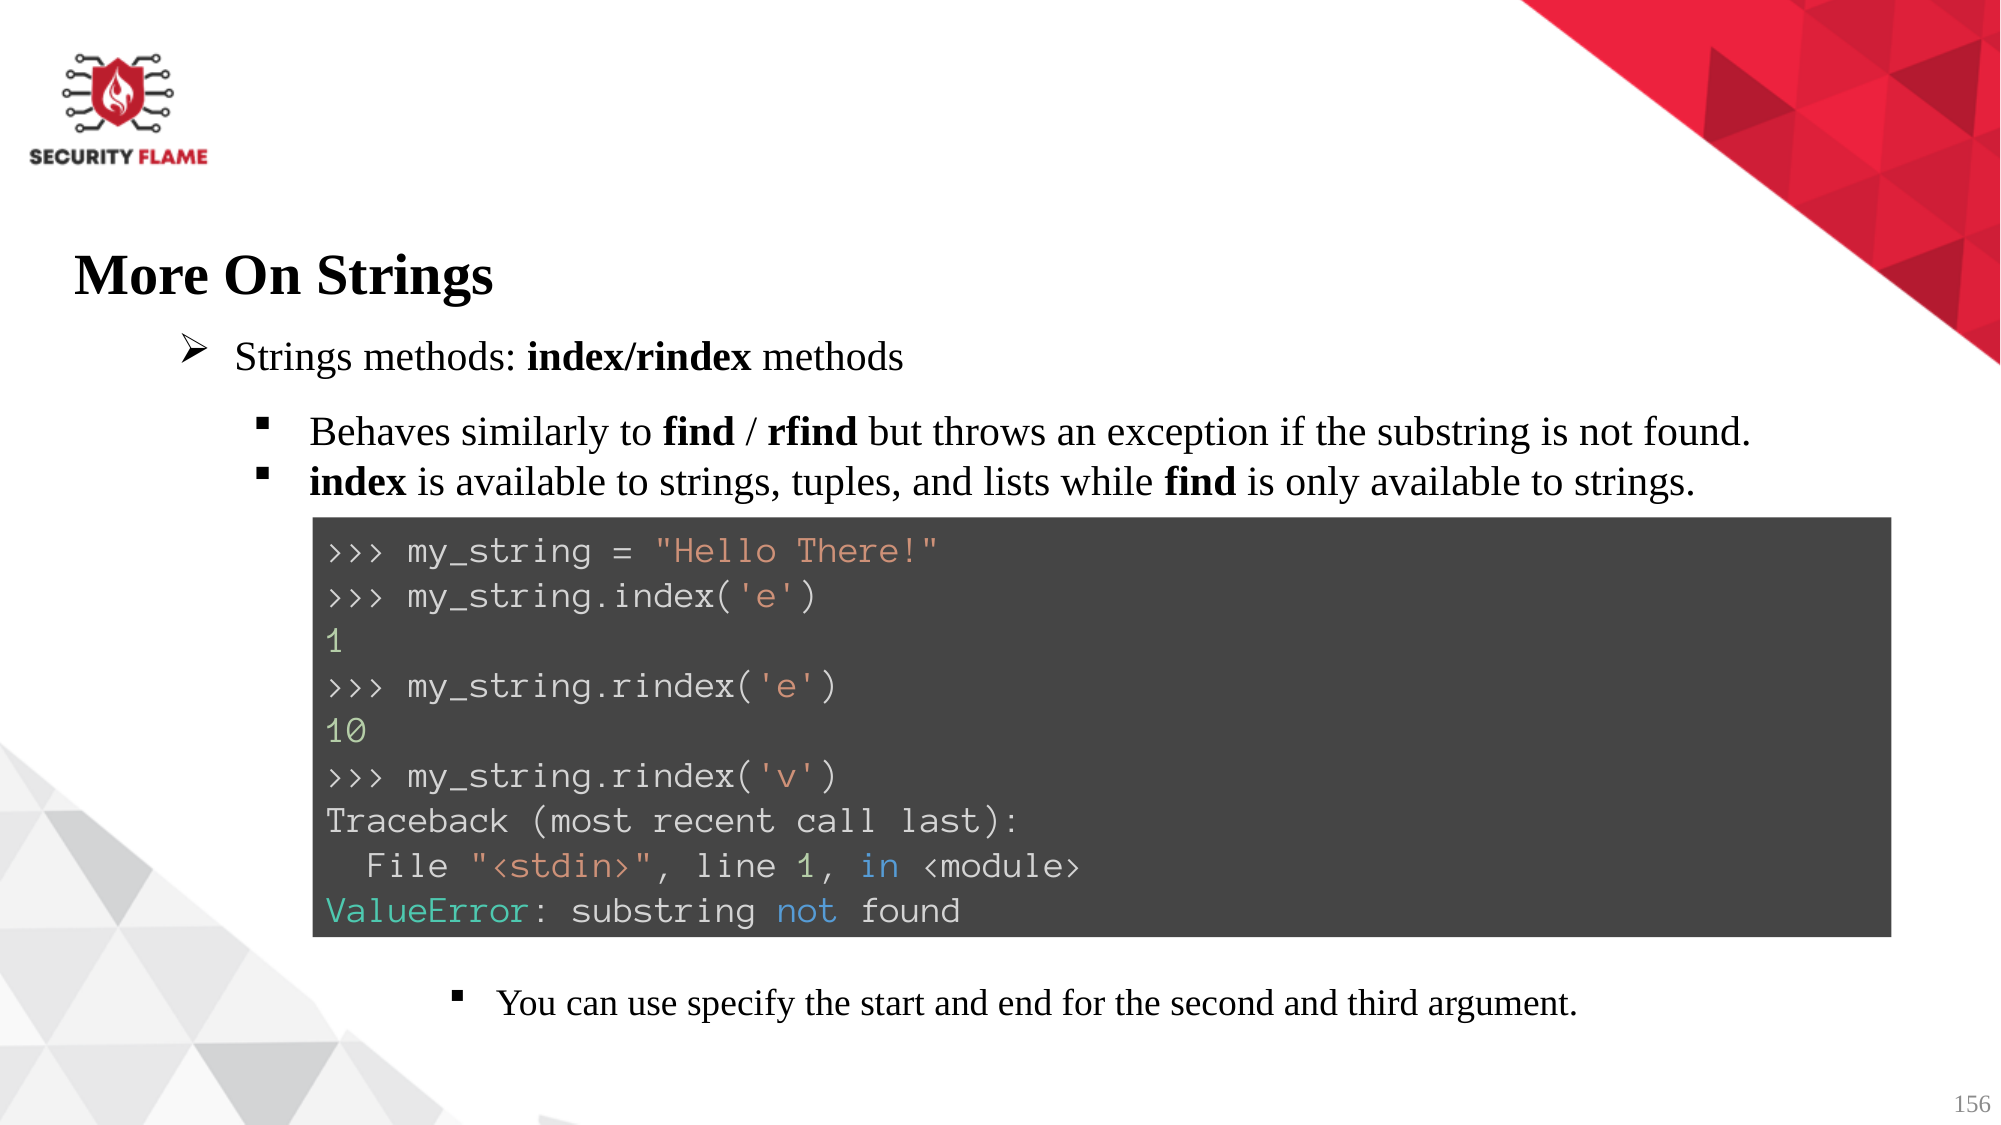

More On Strings
Strings methods: index/rindex methods
Behaves similarly to find / rfind but throws an exception if the substring is not found.
index is available to strings, tuples, and lists while find is only available to strings.
>>> my_string = "Hello There!"
>>> my_string.index('e')
1
>>> my_string.rindex('e')
10
>>> my_string.rindex('v')
Traceback (most recent call last):
  File "<stdin>", line 1, in <module>
ValueError: substring not found
You can use specify the start and end for the second and third argument.
156